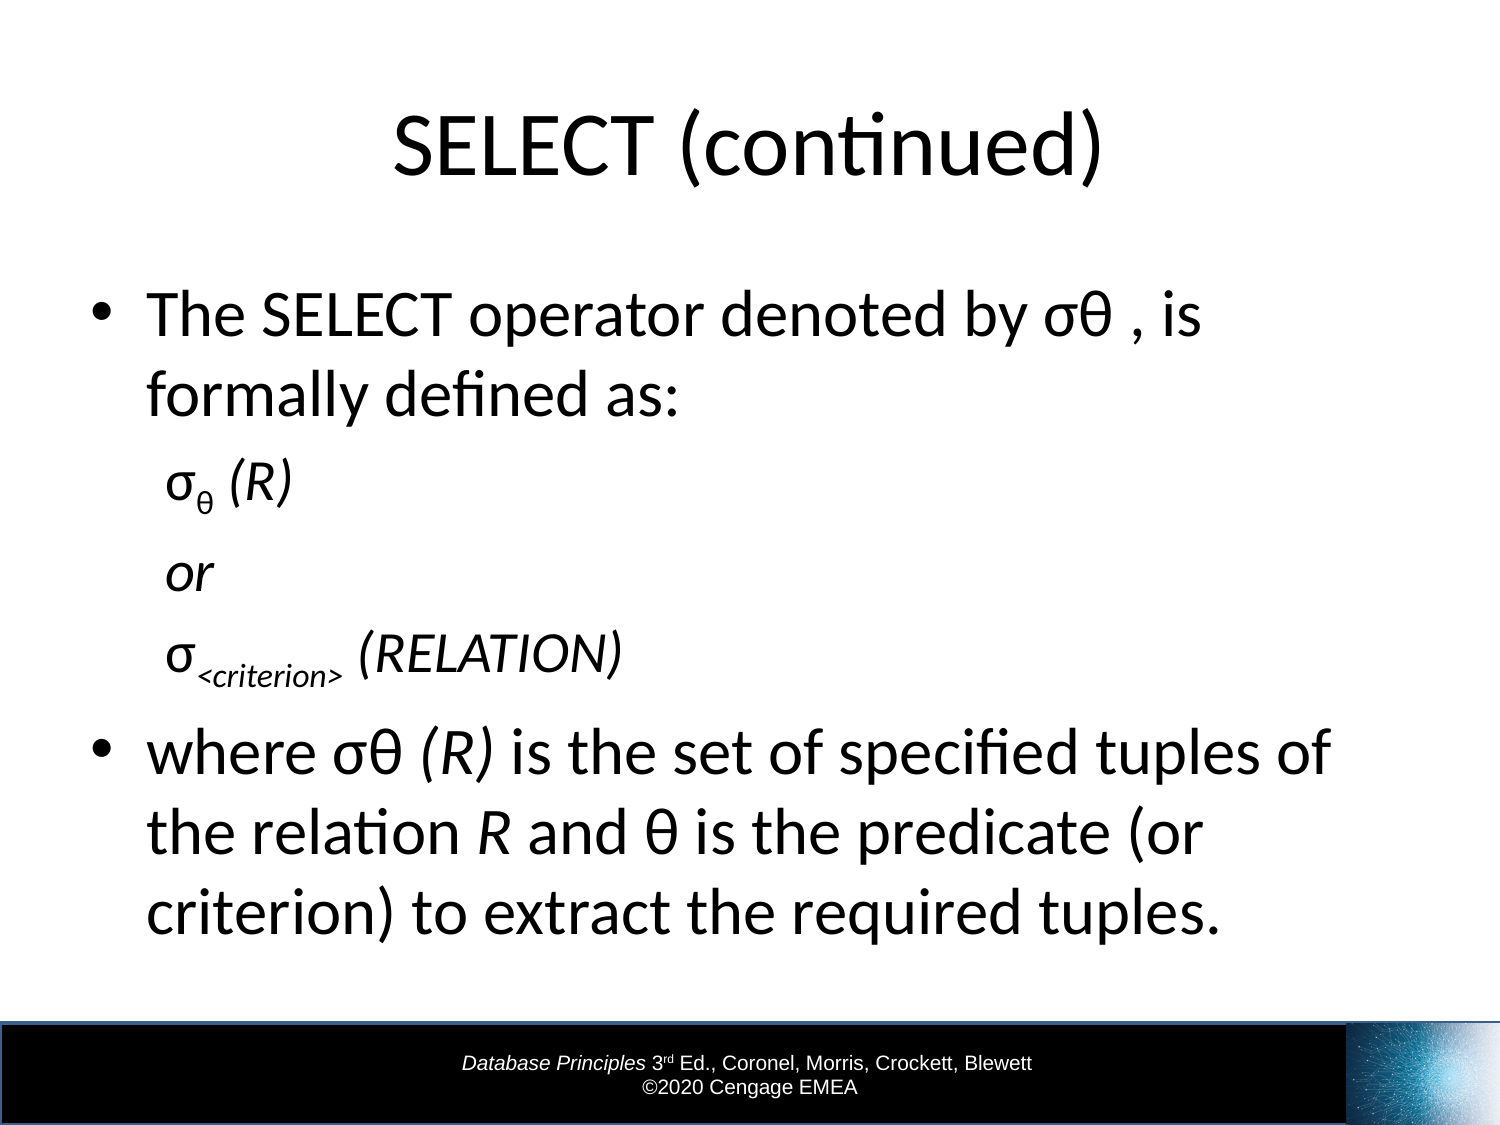

# SELECT (continued)
The SELECT operator denoted by σθ , is formally defined as:
σθ (R)
or
σ<criterion> (RELATION)
where σθ (R) is the set of specified tuples of the relation R and θ is the predicate (or criterion) to extract the required tuples.